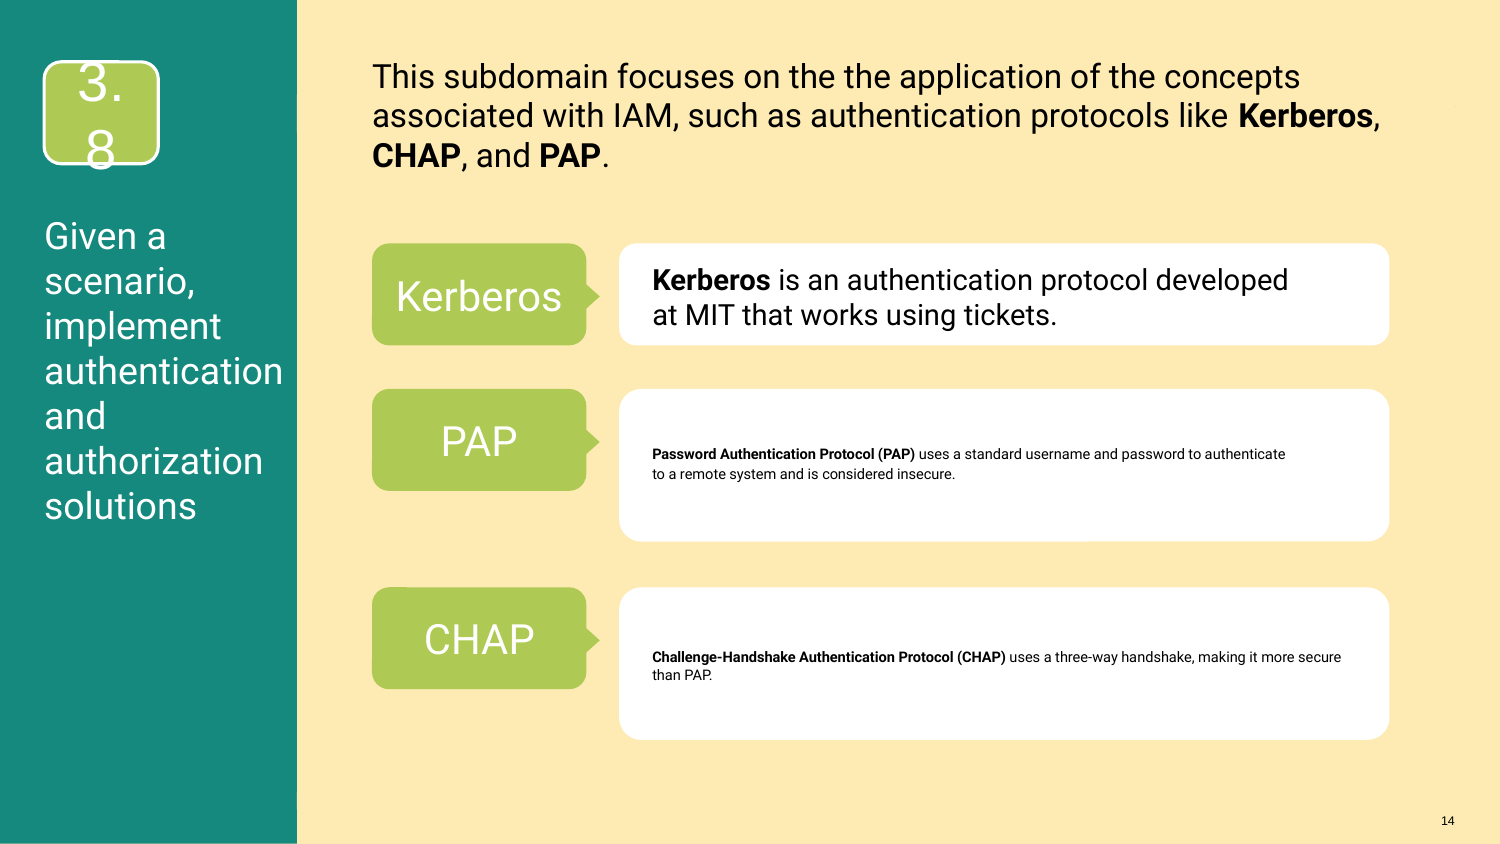

This subdomain focuses on the the application of the concepts associated with IAM, such as authentication protocols like Kerberos, CHAP, and PAP.
3.8

Given a scenario, implement authentication and authorization solutions
Kerberos

Kerberos is an authentication protocol developed
at MIT that works using tickets.
PAP

Password Authentication Protocol (PAP) uses a standard username and password to authenticate
to a remote system and is considered insecure.
CHAP

Challenge-Handshake Authentication Protocol (CHAP) uses a three-way handshake, making it more secure than PAP.

14